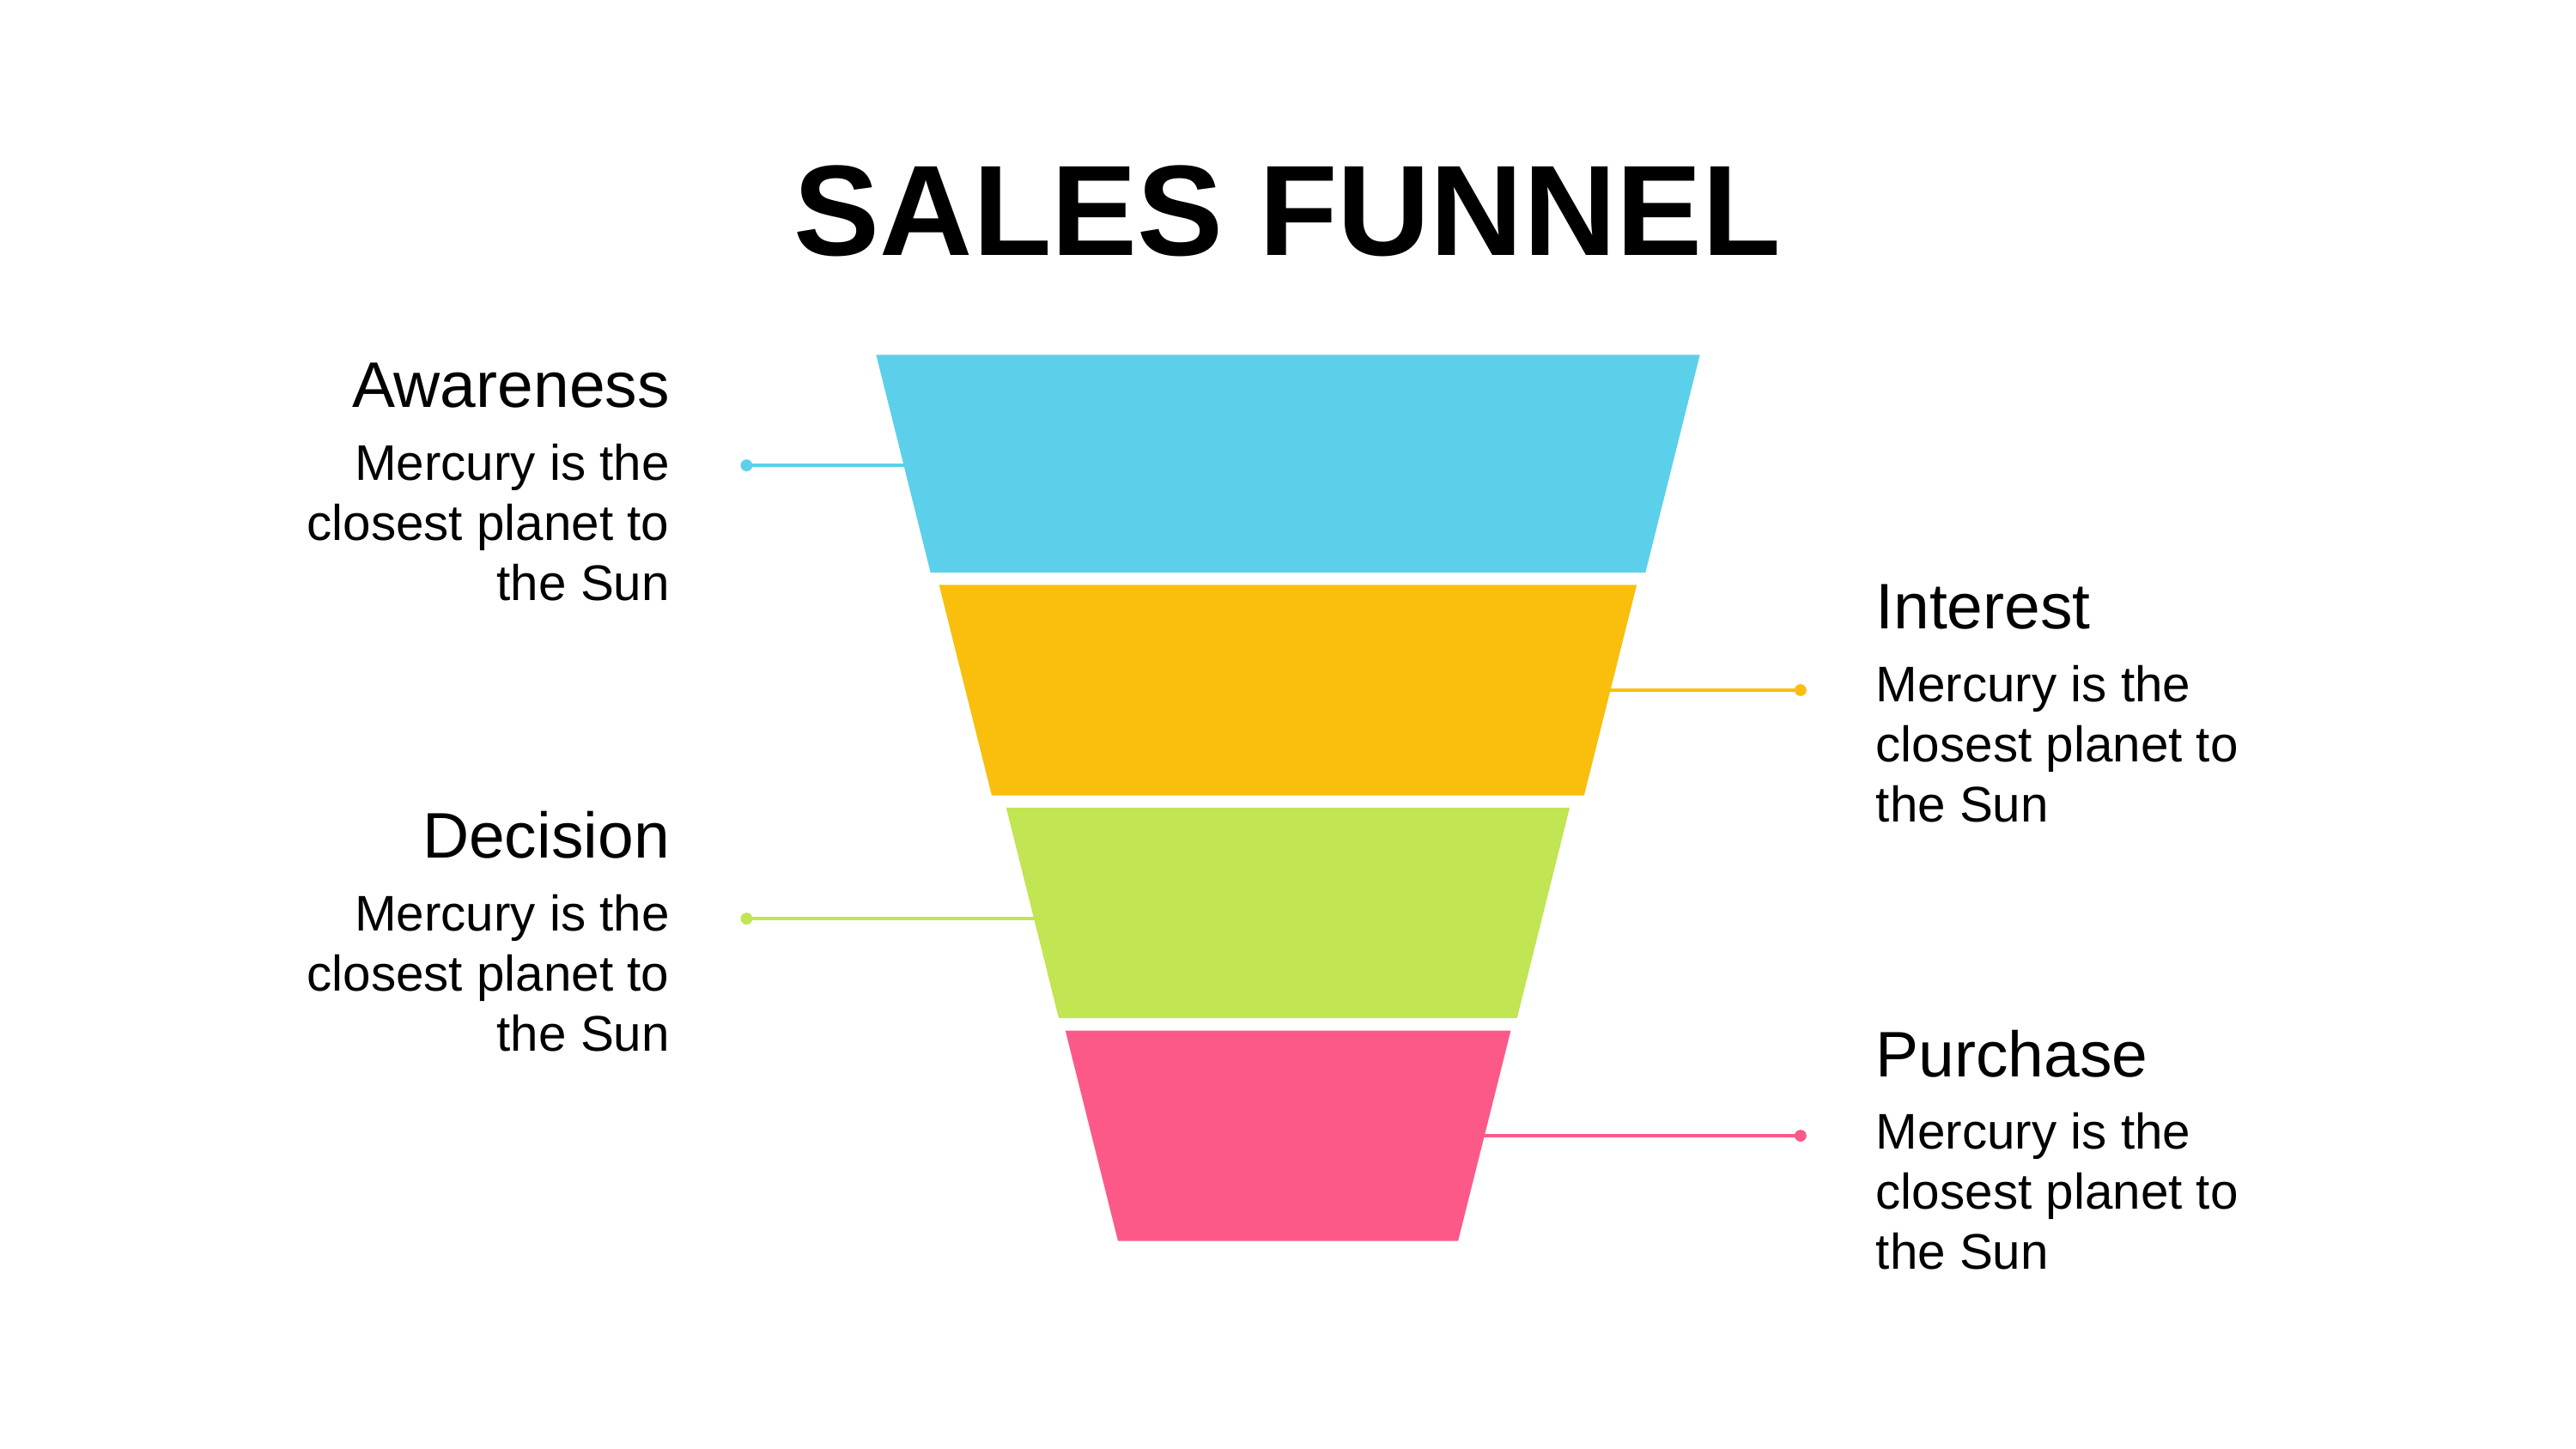

# SALES FUNNEL
Awareness

Mercury is the closest planet to the Sun
Interest

Mercury is the closest planet to the Sun
Decision

Mercury is the closest planet to the Sun
Purchase

Mercury is the closest planet to the Sun